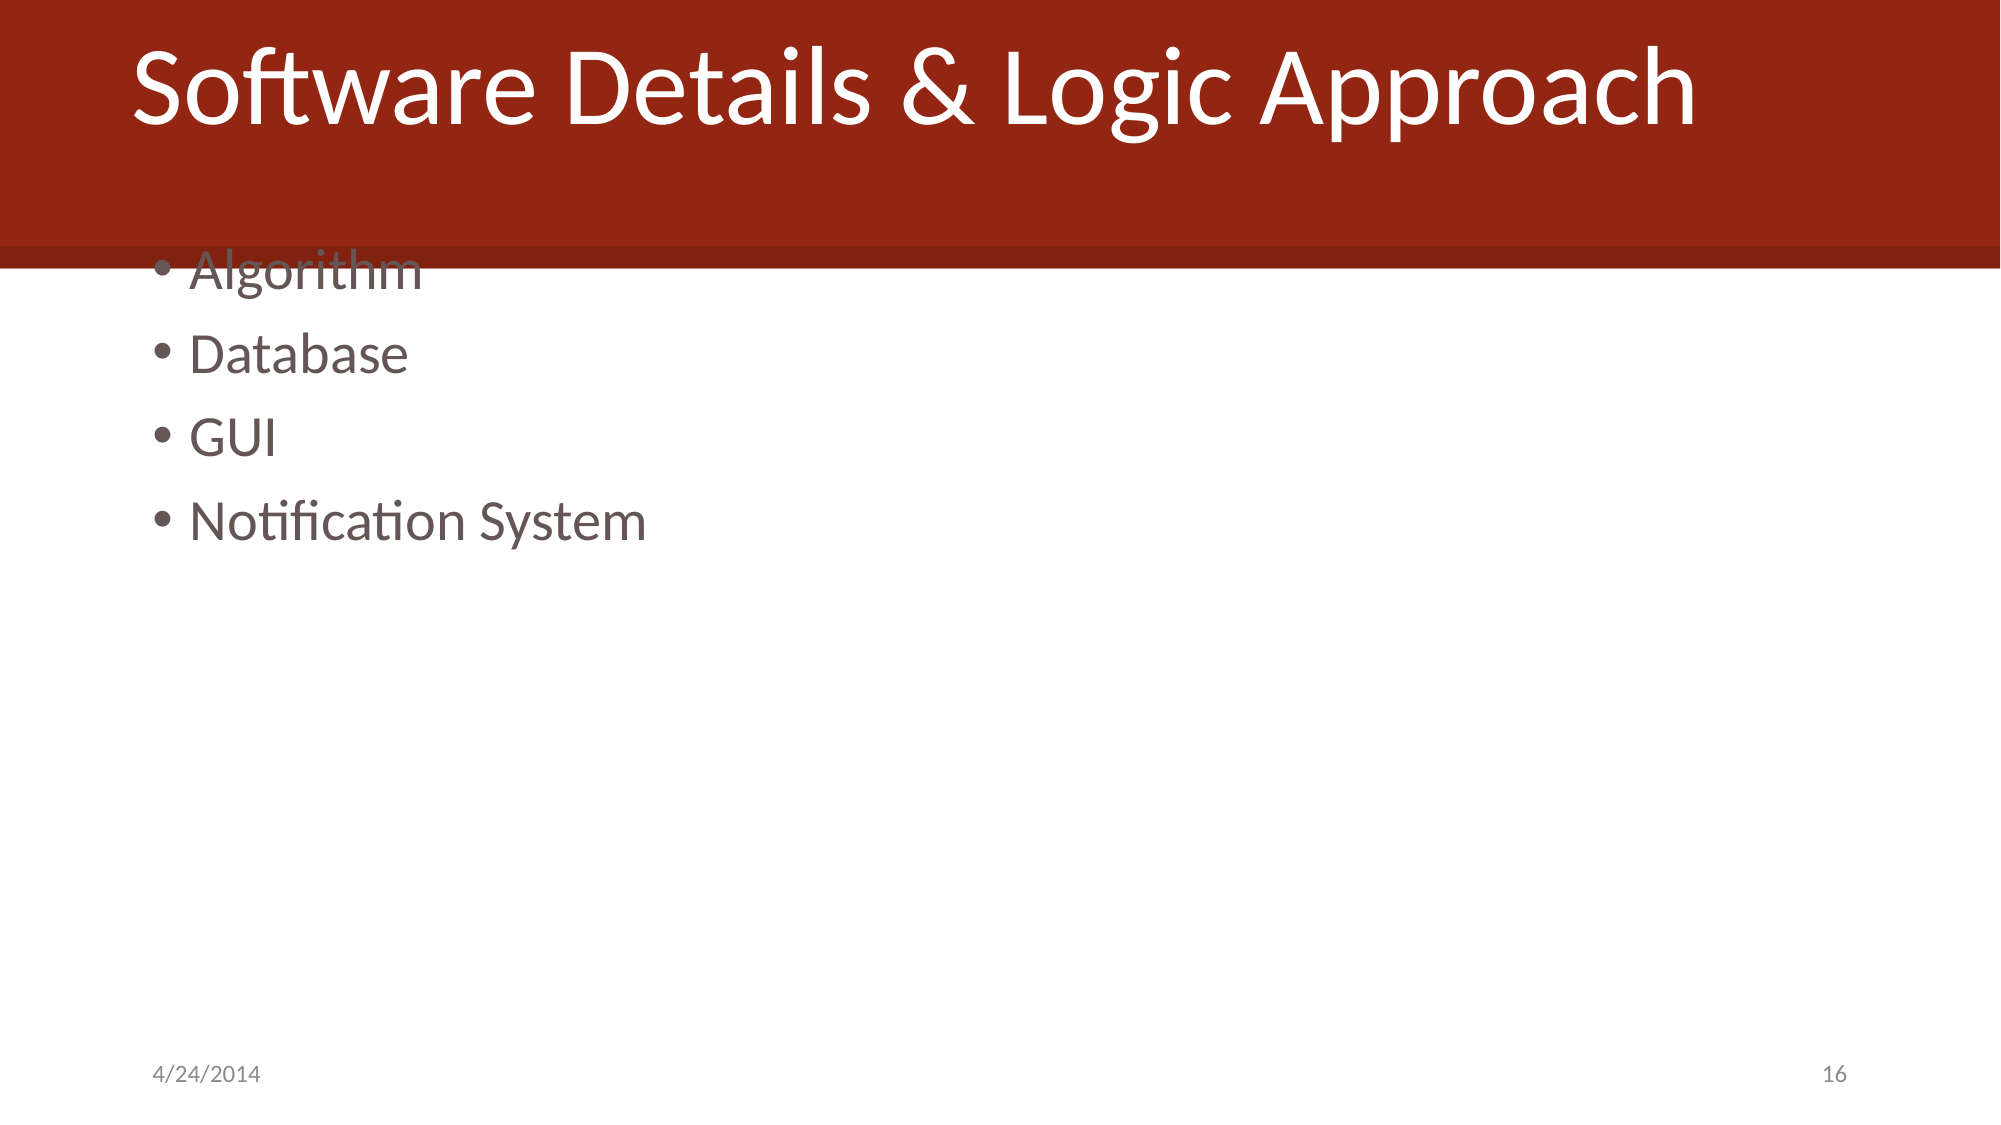

# Software Details & Logic Approach
Algorithm
Database
GUI
Notification System
4/24/2014
16